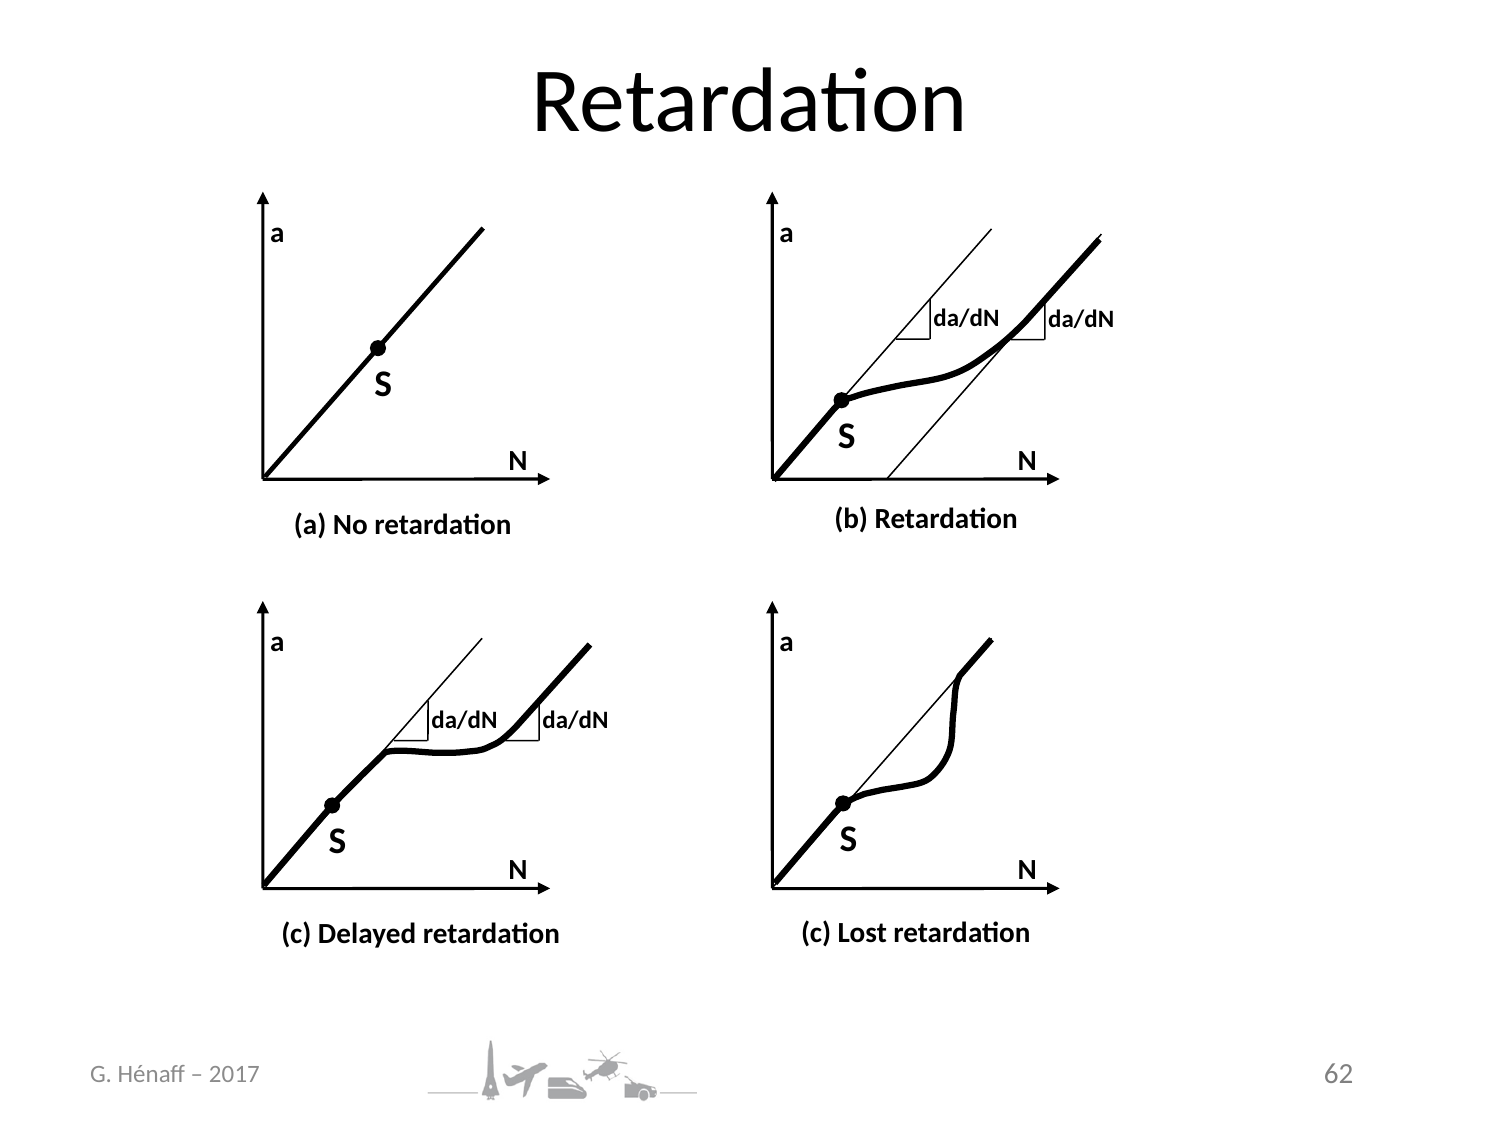

# Retardation

a

N

S
(a) No retardation

a

N

da/dN

da/dN

S
(b) Retardation

a

N

S
(c) Lost retardation

a

N

da/dN

da/dN

S
(c) Delayed retardation
G. Hénaff – 2017